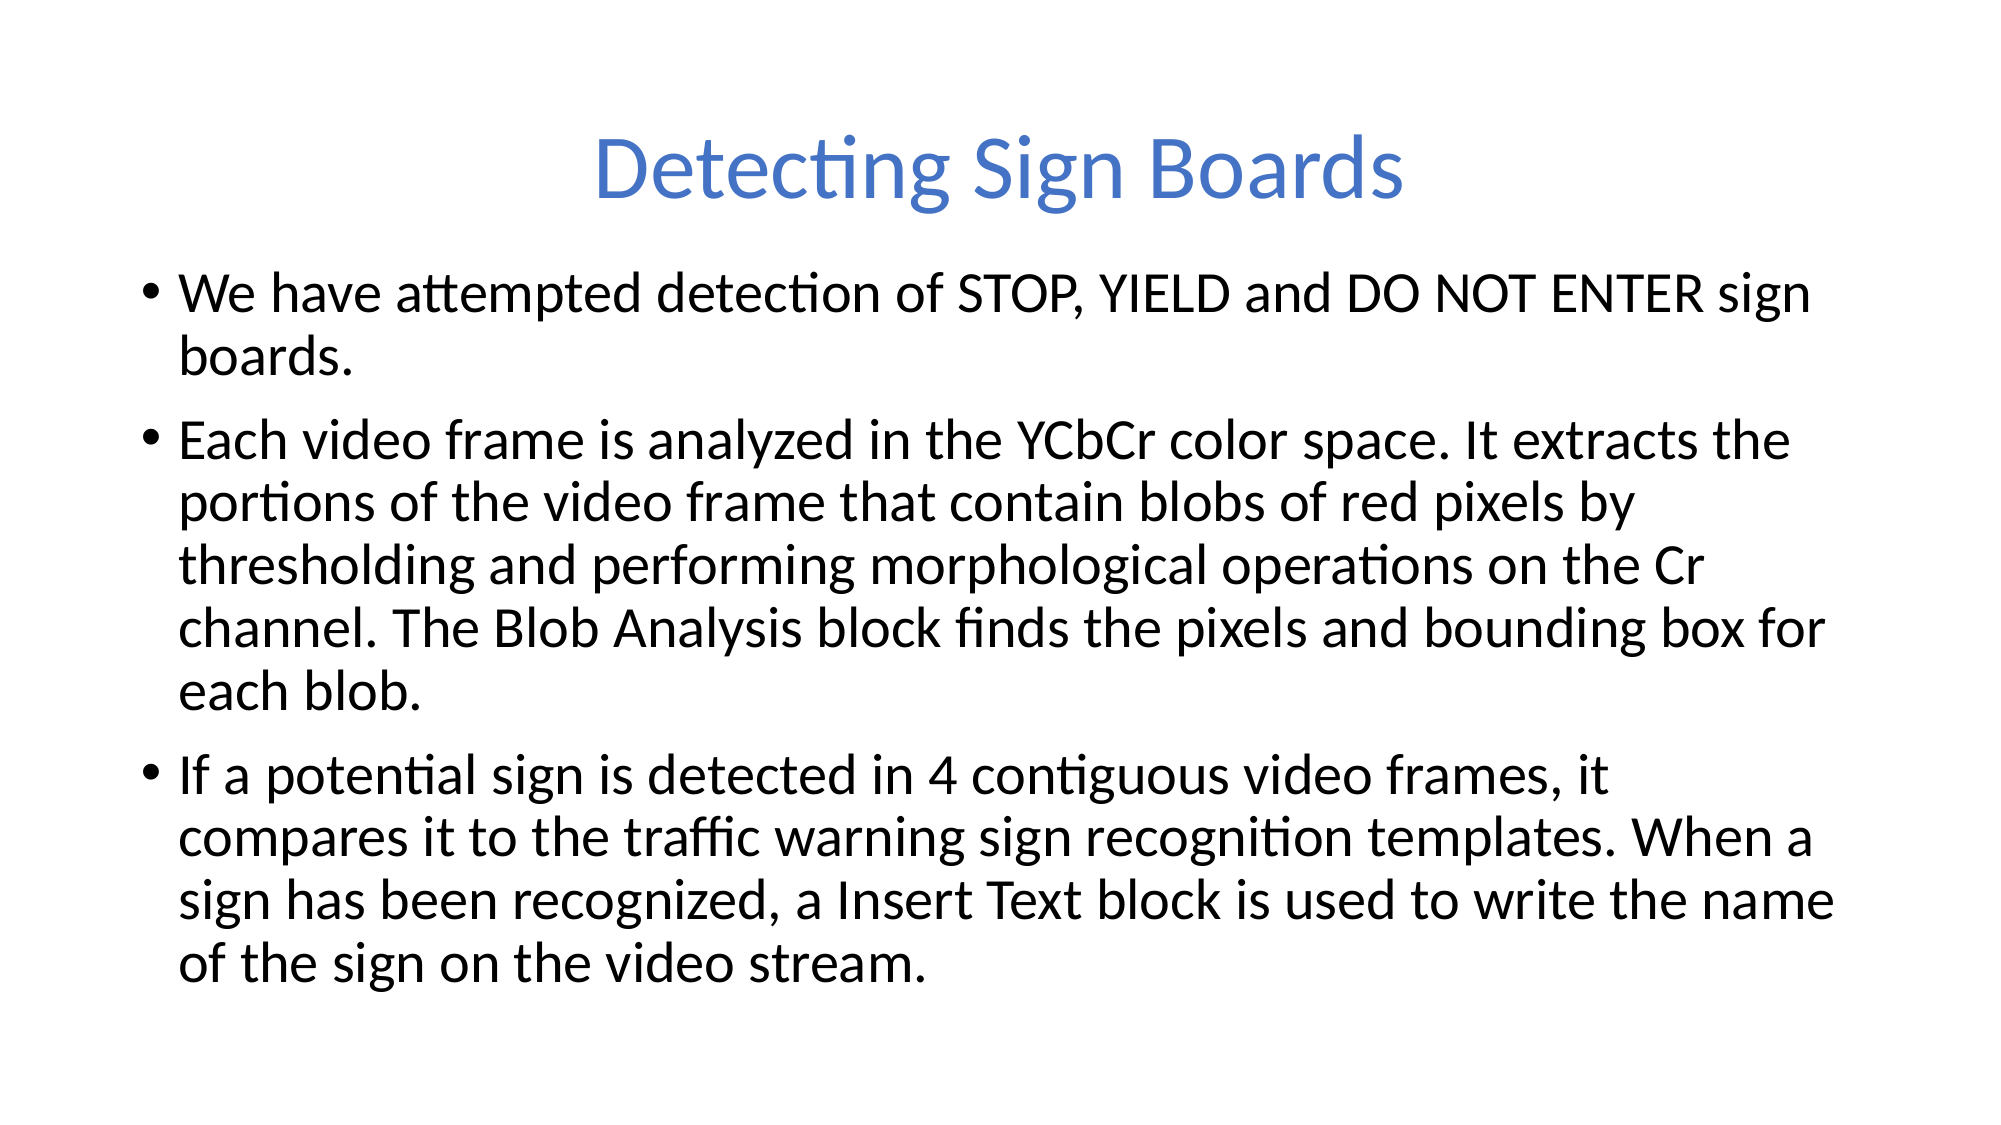

# Detecting Sign Boards
We have attempted detection of STOP, YIELD and DO NOT ENTER sign boards.
Each video frame is analyzed in the YCbCr color space. It extracts the portions of the video frame that contain blobs of red pixels by thresholding and performing morphological operations on the Cr channel. The Blob Analysis block finds the pixels and bounding box for each blob.
If a potential sign is detected in 4 contiguous video frames, it compares it to the traffic warning sign recognition templates. When a sign has been recognized, a Insert Text block is used to write the name of the sign on the video stream.